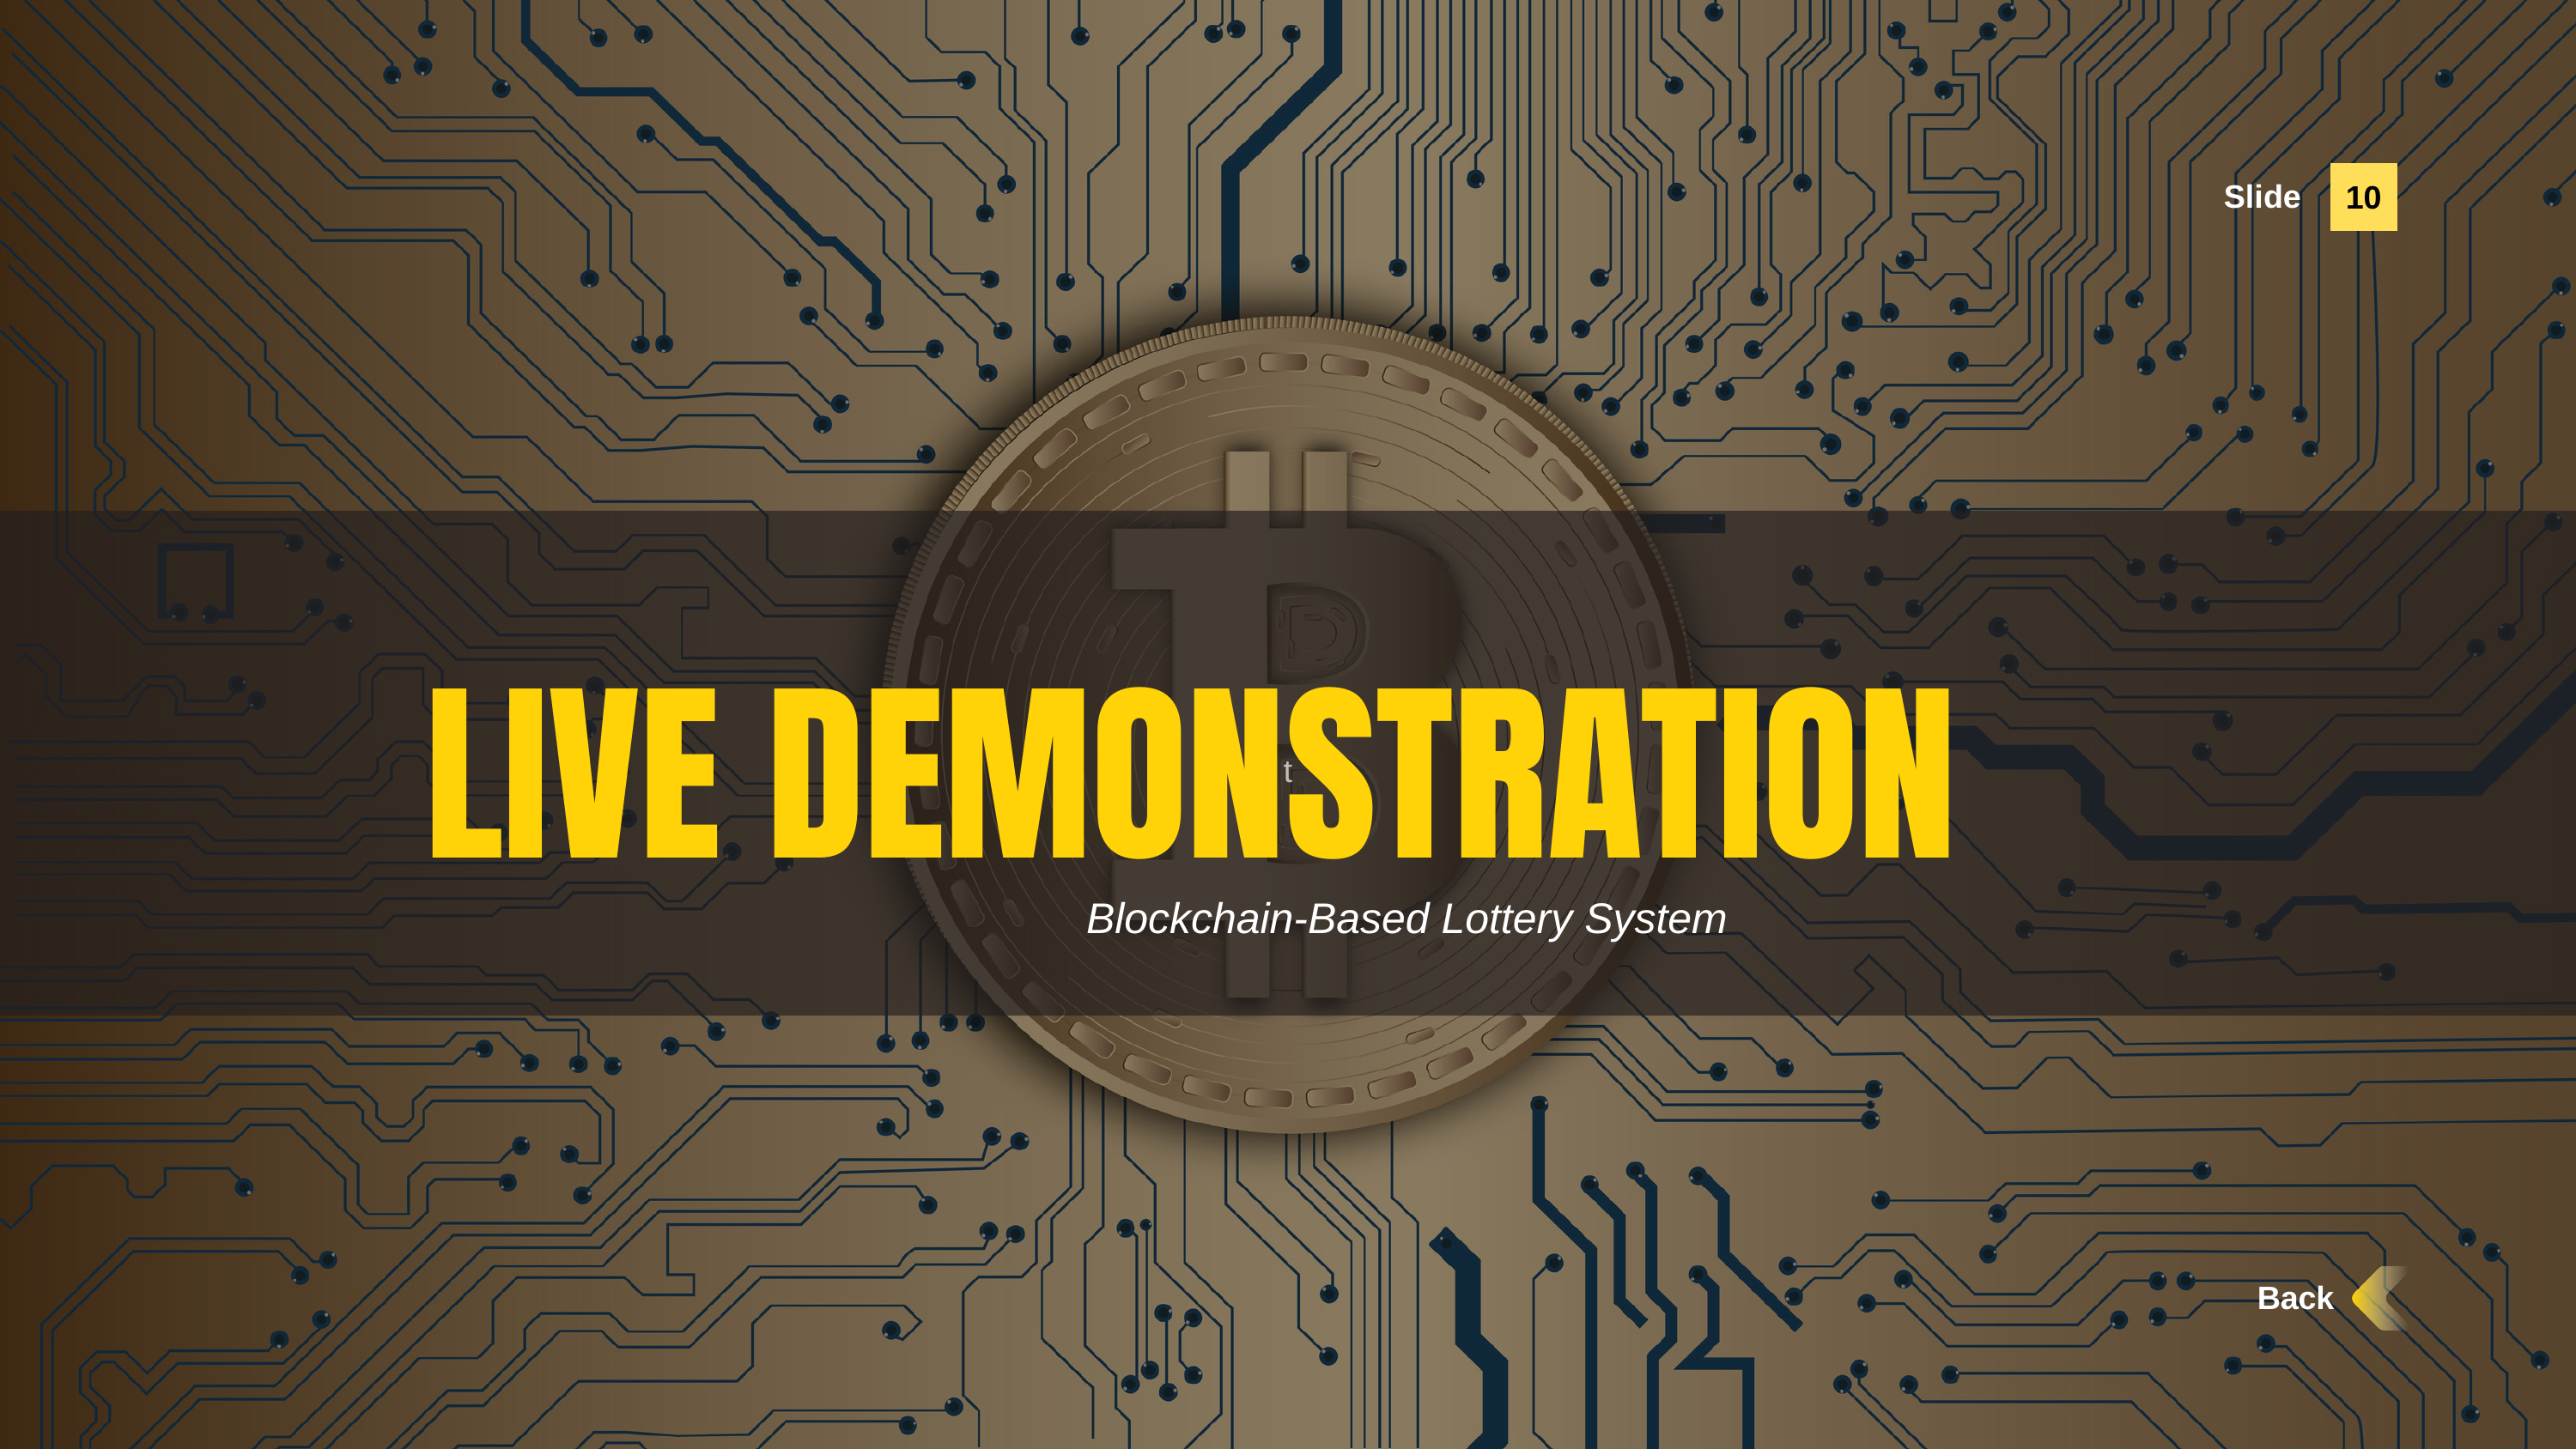

Slide
10

t
LIVE DEMONSTRATION
Blockchain-Based Lottery System

Back